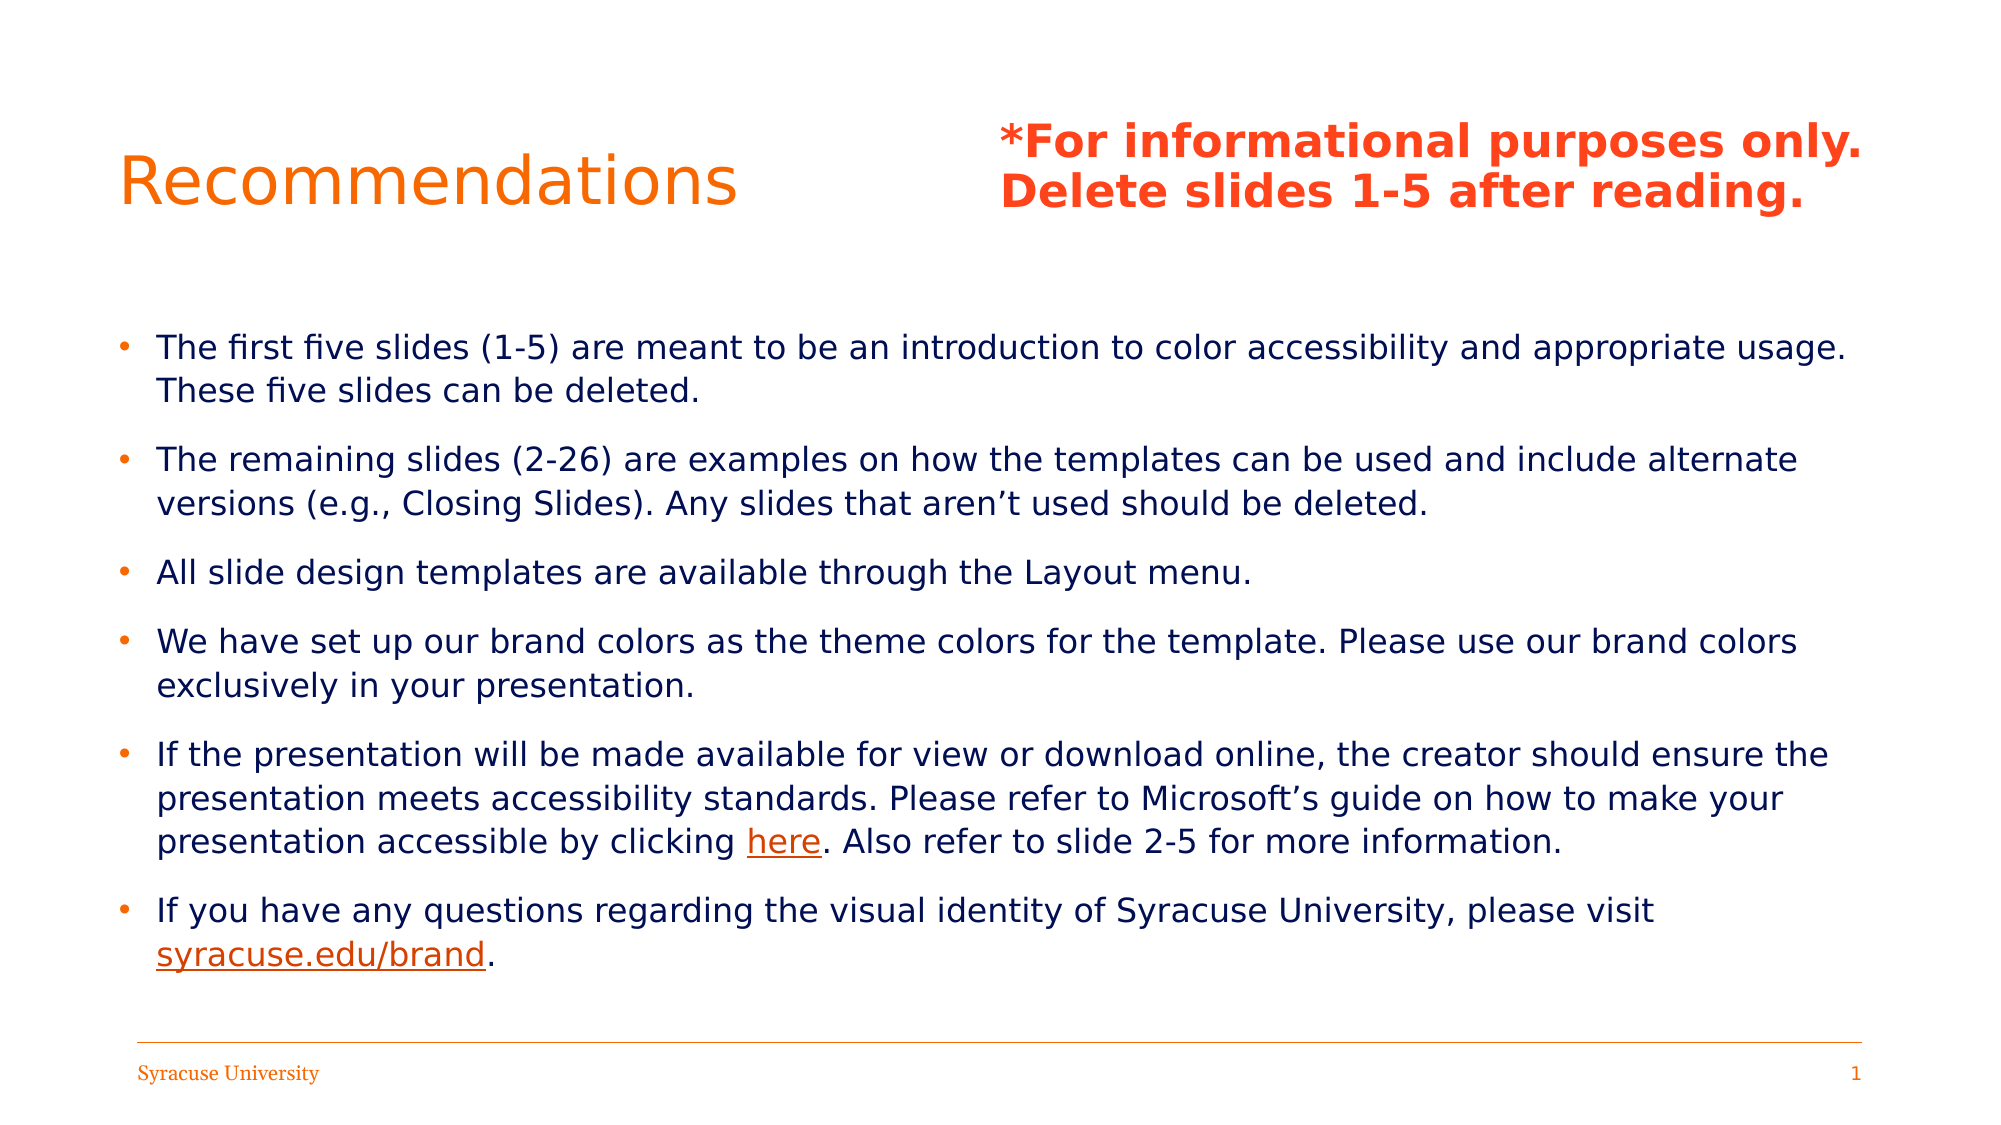

*For informational purposes only. Delete slides 1-5 after reading.
# Recommendations
The first five slides (1-5) are meant to be an introduction to color accessibility and appropriate usage. These five slides can be deleted.
The remaining slides (2-26) are examples on how the templates can be used and include alternate versions (e.g., Closing Slides). Any slides that aren’t used should be deleted.
All slide design templates are available through the Layout menu.
We have set up our brand colors as the theme colors for the template. Please use our brand colors exclusively in your presentation.
If the presentation will be made available for view or download online, the creator should ensure the presentation meets accessibility standards. Please refer to Microsoft’s guide on how to make your presentation accessible by clicking here. Also refer to slide 2-5 for more information.
If you have any questions regarding the visual identity of Syracuse University, please visit syracuse.edu/brand.